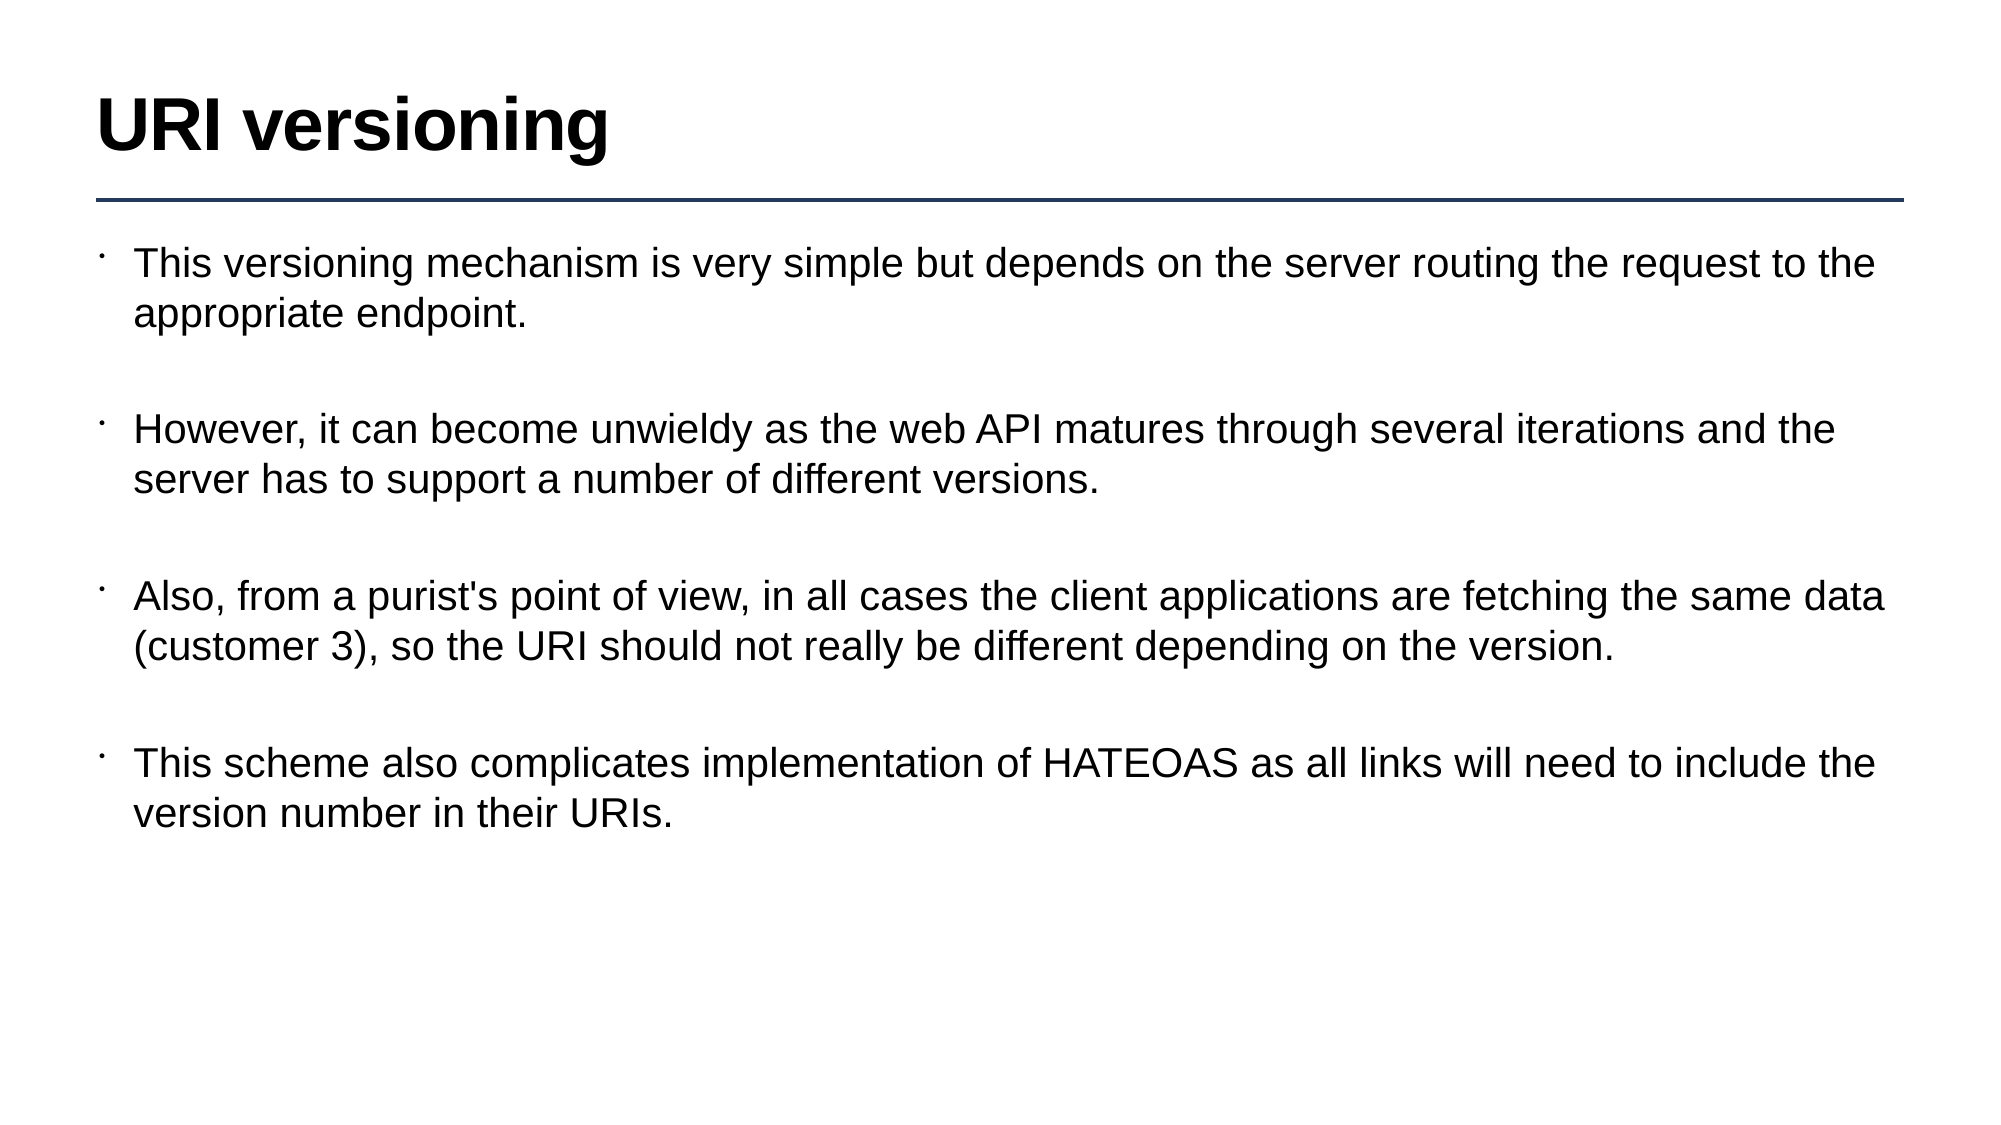

# URI versioning
This versioning mechanism is very simple but depends on the server routing the request to the appropriate endpoint.

However, it can become unwieldy as the web API matures through several iterations and the server has to support a number of different versions.

Also, from a purist's point of view, in all cases the client applications are fetching the same data (customer 3), so the URI should not really be different depending on the version.

This scheme also complicates implementation of HATEOAS as all links will need to include the version number in their URIs.